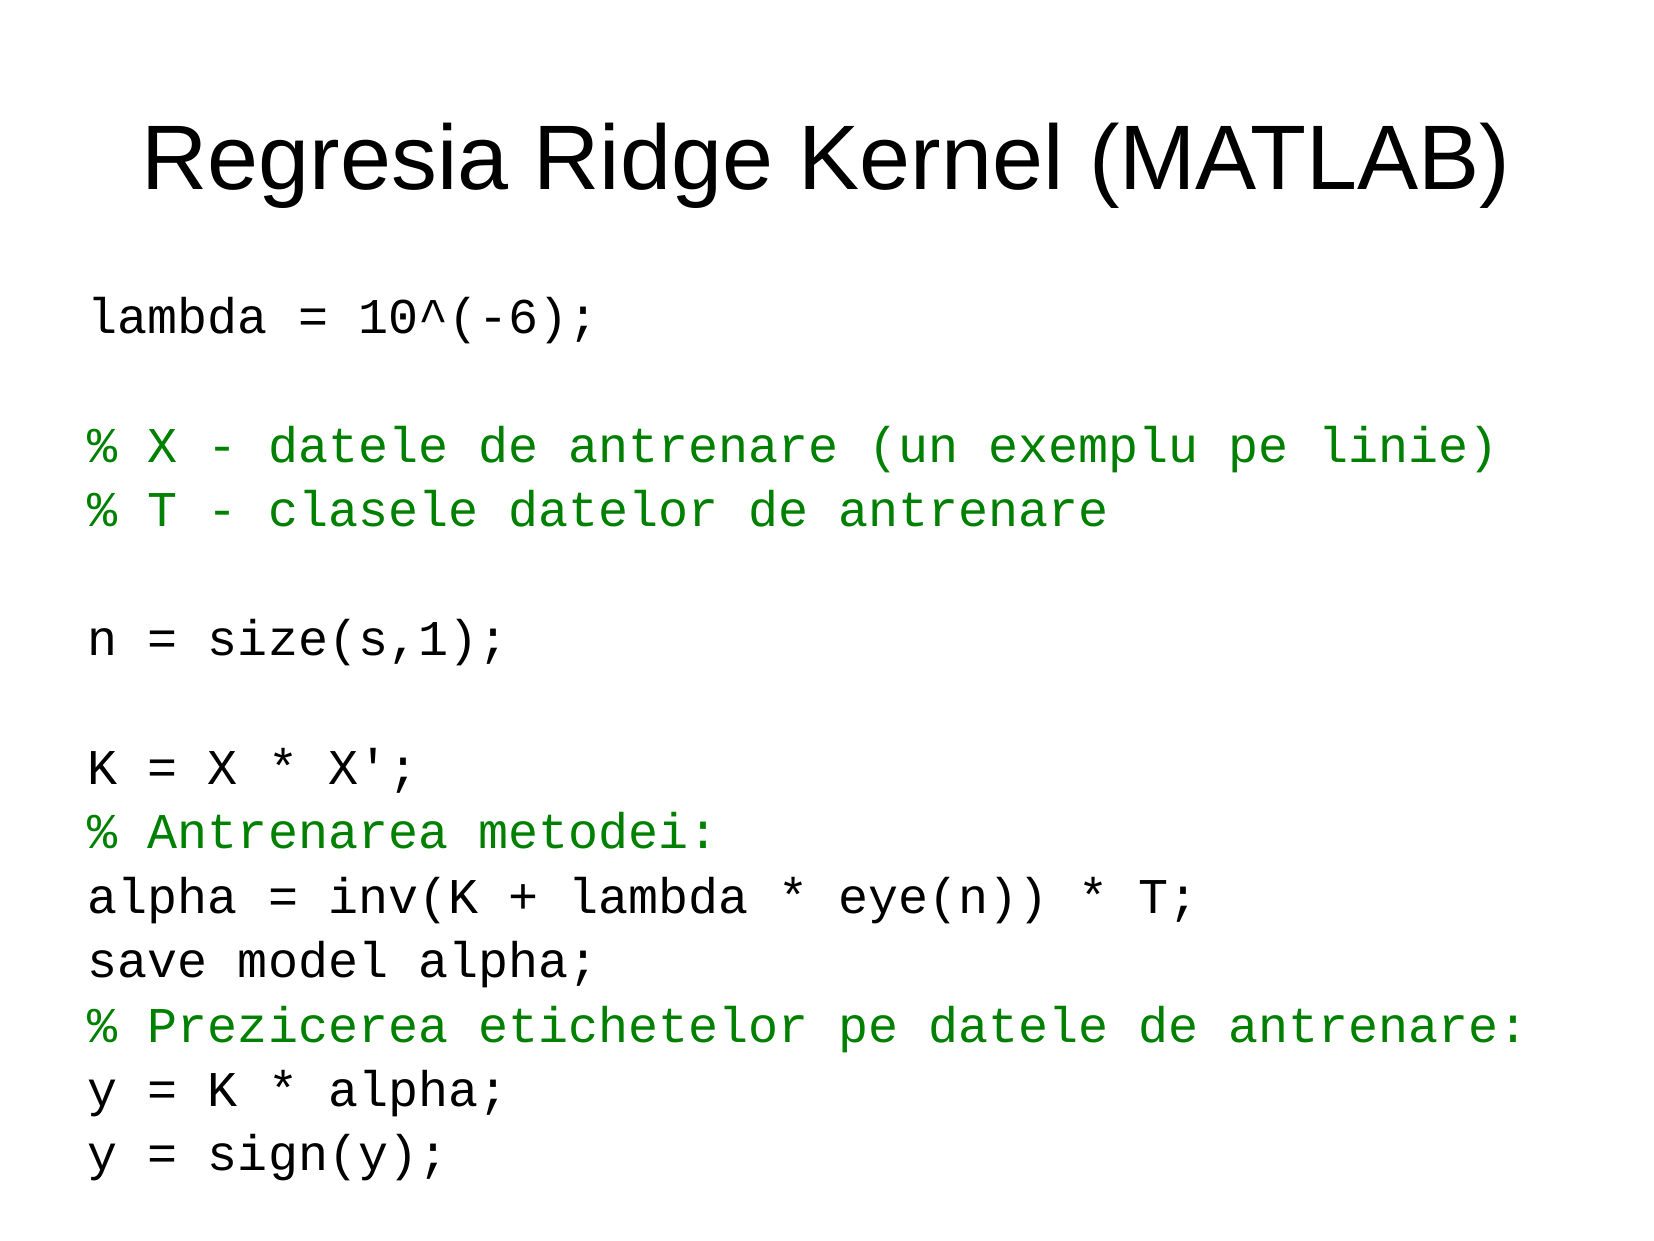

Regresia Ridge Kernel (MATLAB)
lambda = 10^(-6);

% X - datele de antrenare (un exemplu pe linie)
% T - clasele datelor de antrenare

n = size(s,1);

K = X * X';
% Antrenarea metodei:
alpha = inv(K + lambda * eye(n)) * T;
save model alpha;
% Prezicerea etichetelor pe datele de antrenare:
y = K * alpha;
y = sign(y);